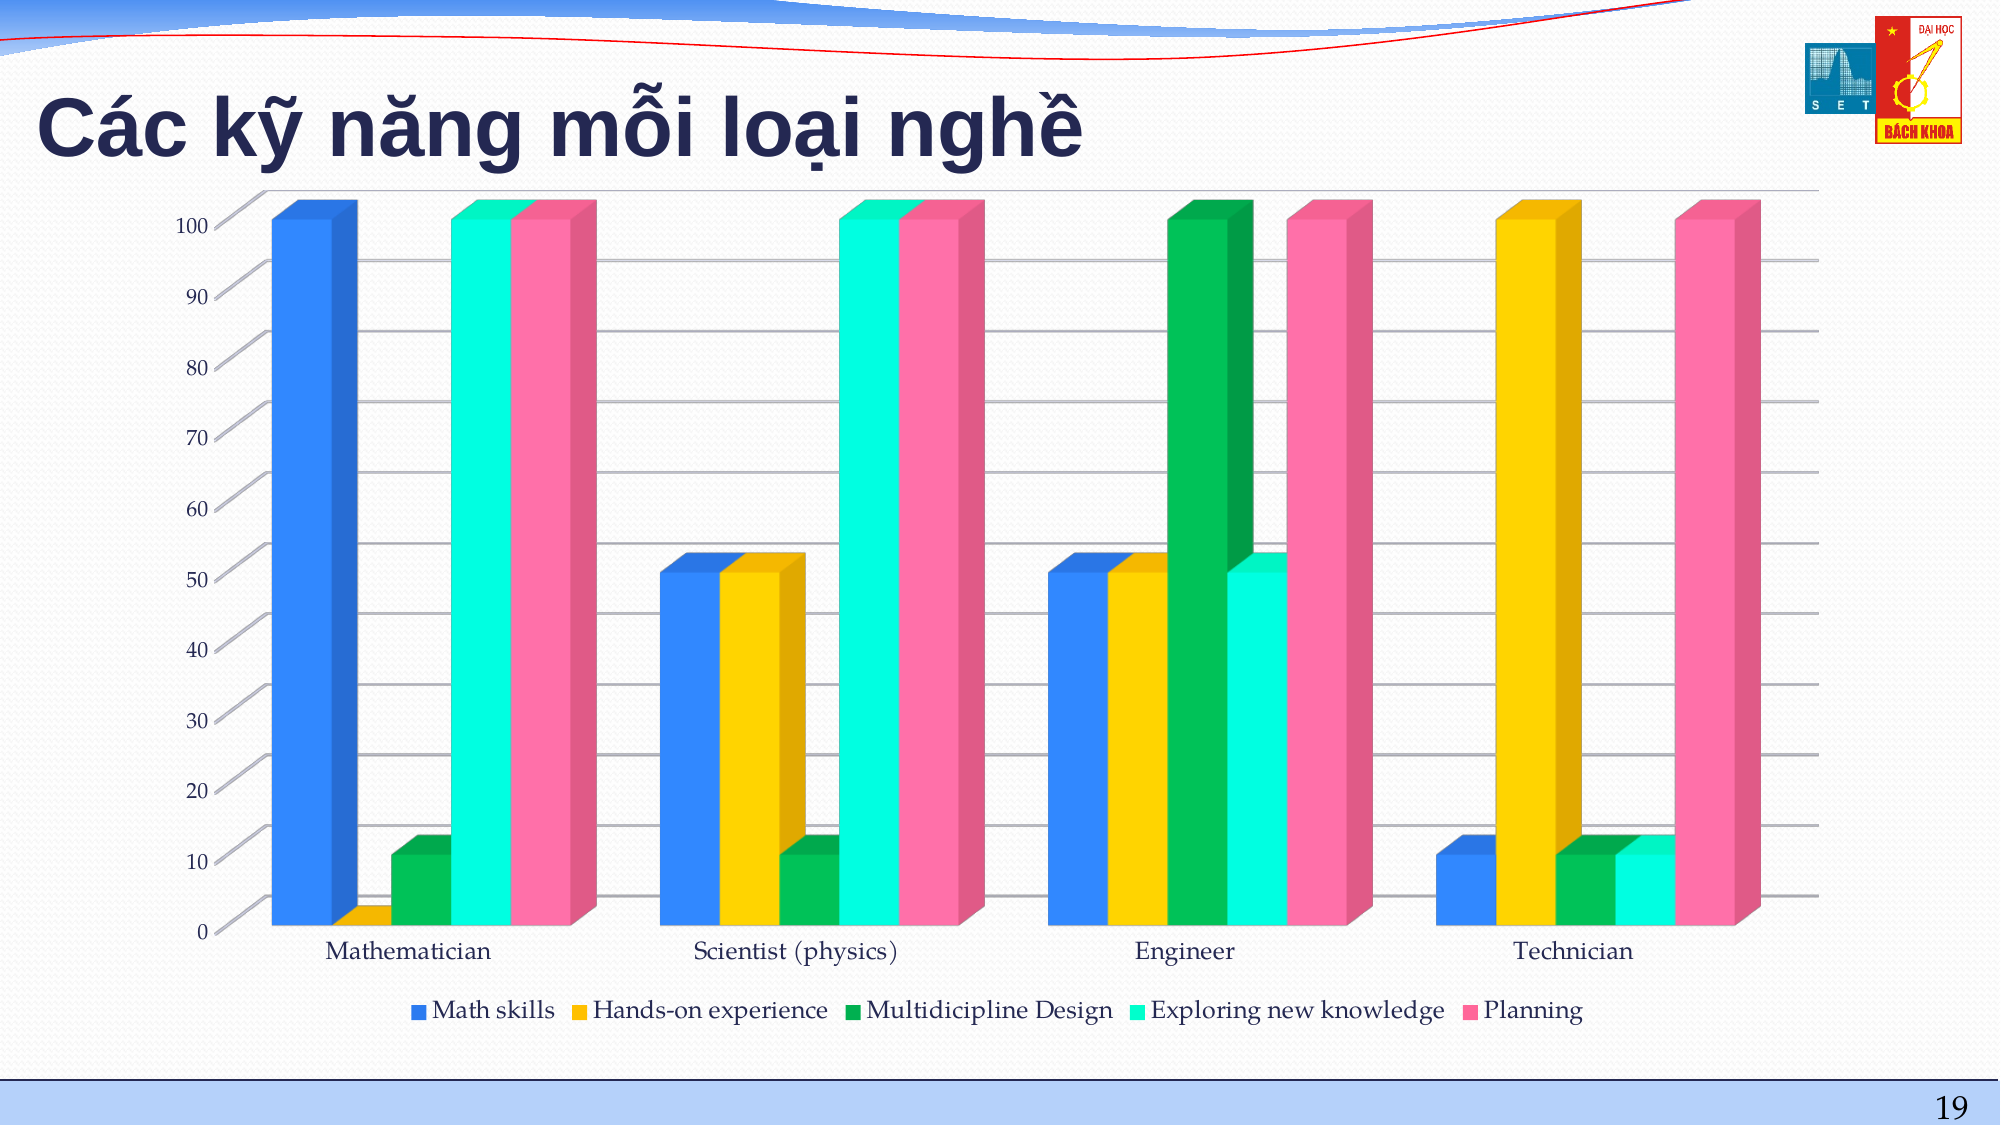

# Các kỹ năng mỗi loại nghề

[unsupported chart]

19